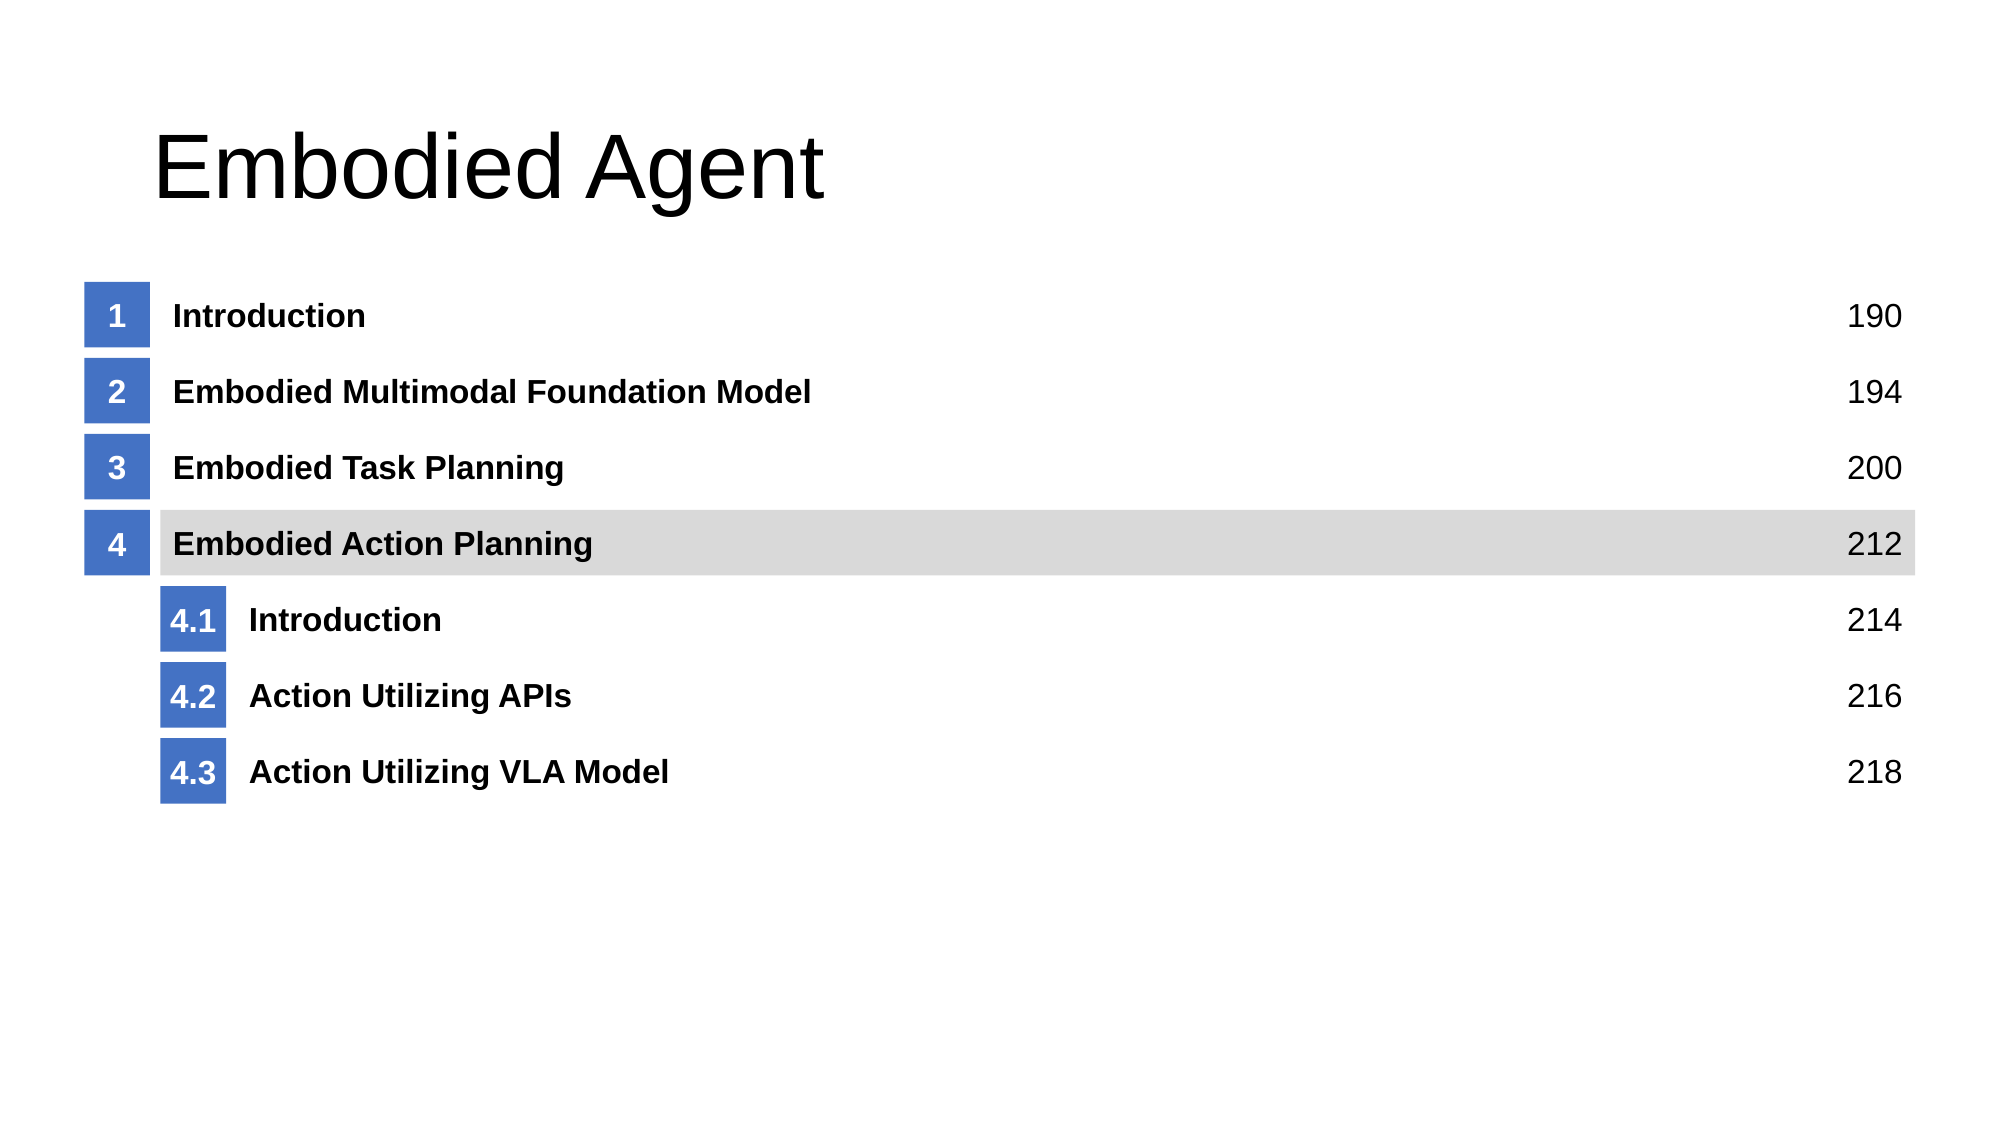

# Embodied Agent
1
Introduction
190
2
Embodied Multimodal Foundation Model
194
3
Embodied Task Planning
200
4

Embodied Action Planning
212
4.1
Introduction
214
4.2
Action Utilizing APIs
216
4.3
Action Utilizing VLA Model
218